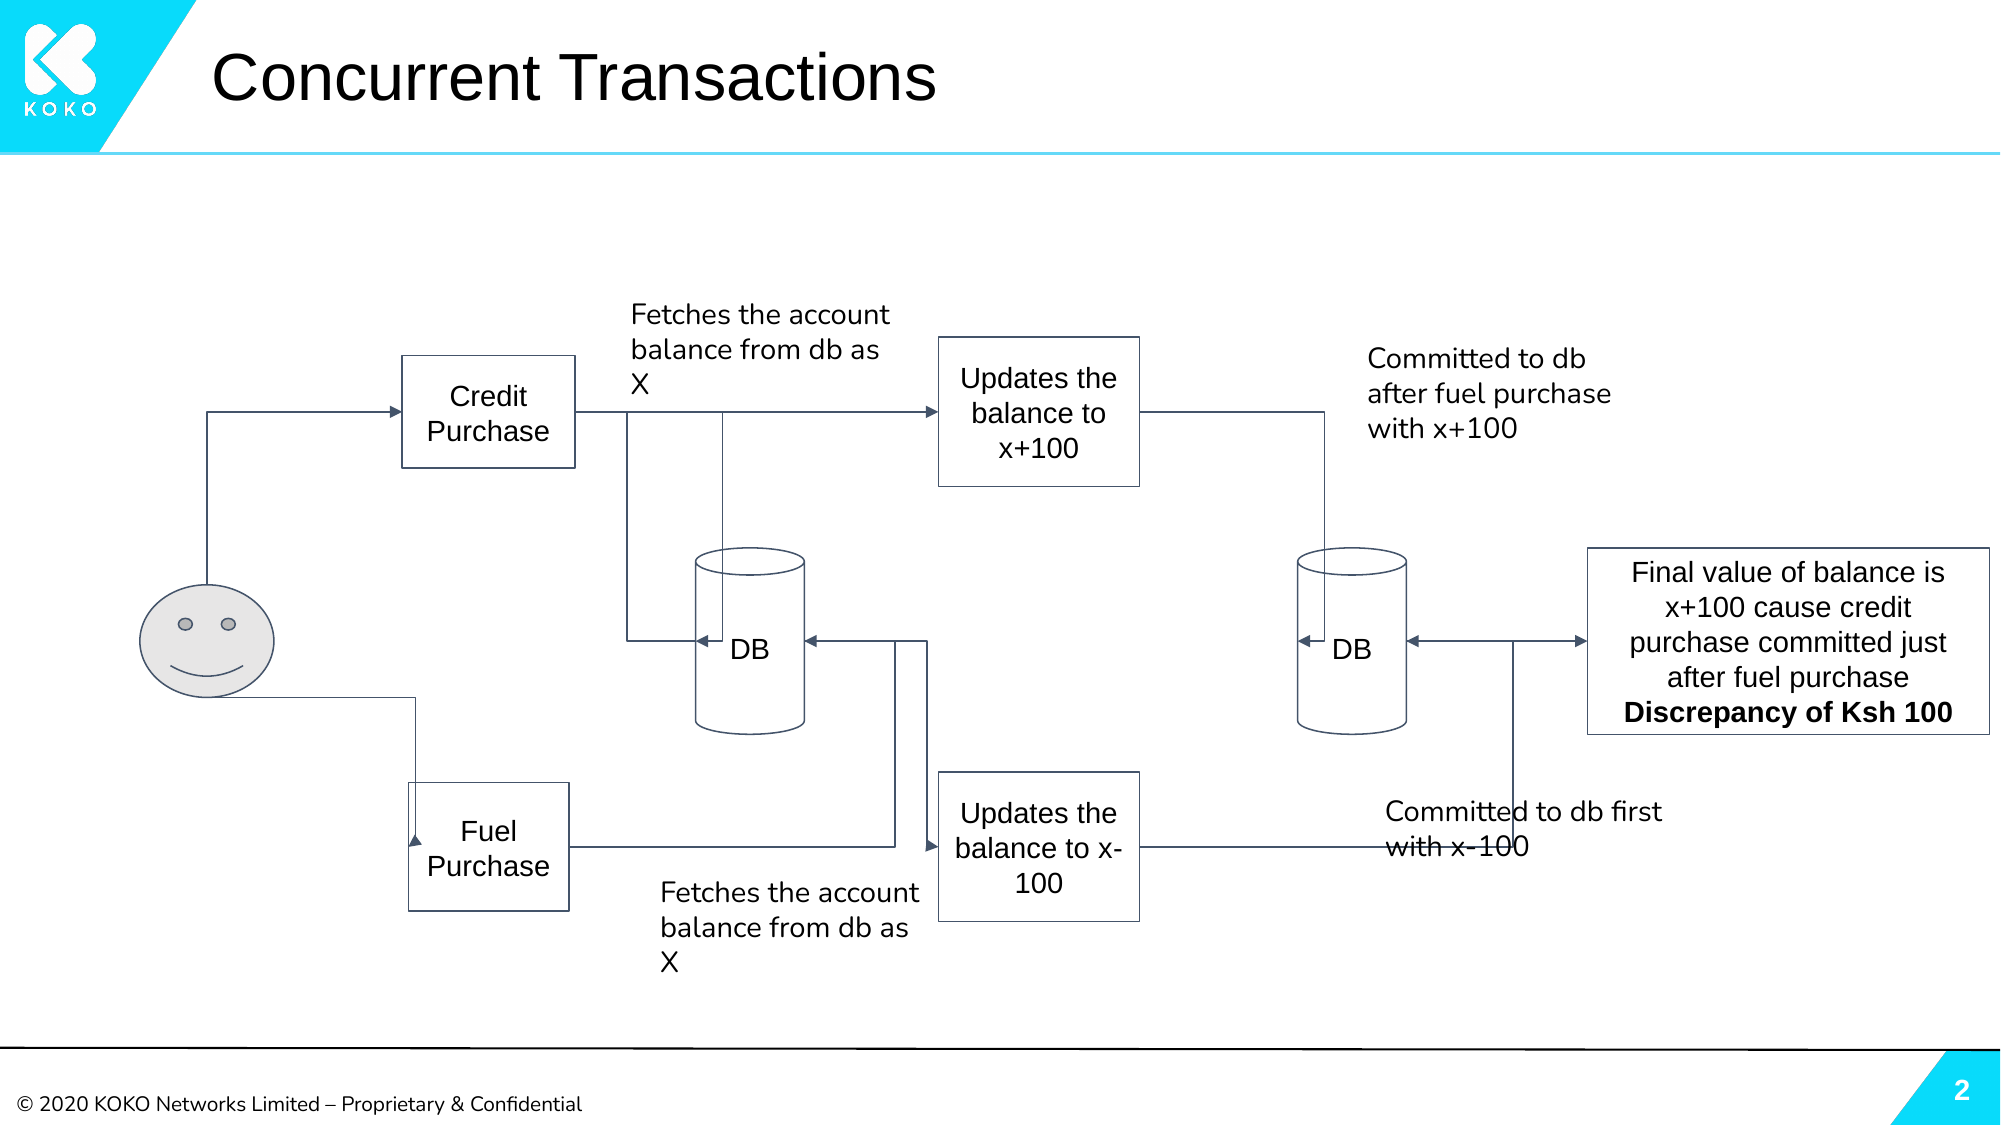

# Concurrent Transactions
Fetches the account balance from db as X
Committed to db after fuel purchase
with x+100

Updates the balance to x+100
Credit Purchase
DB
DB
Final value of balance is x+100 cause credit purchase committed just after fuel purchase
Discrepancy of Ksh 100

Updates the balance to x-100
Committed to db first
with x-100

Fuel Purchase
Fetches the account balance from db as X
2